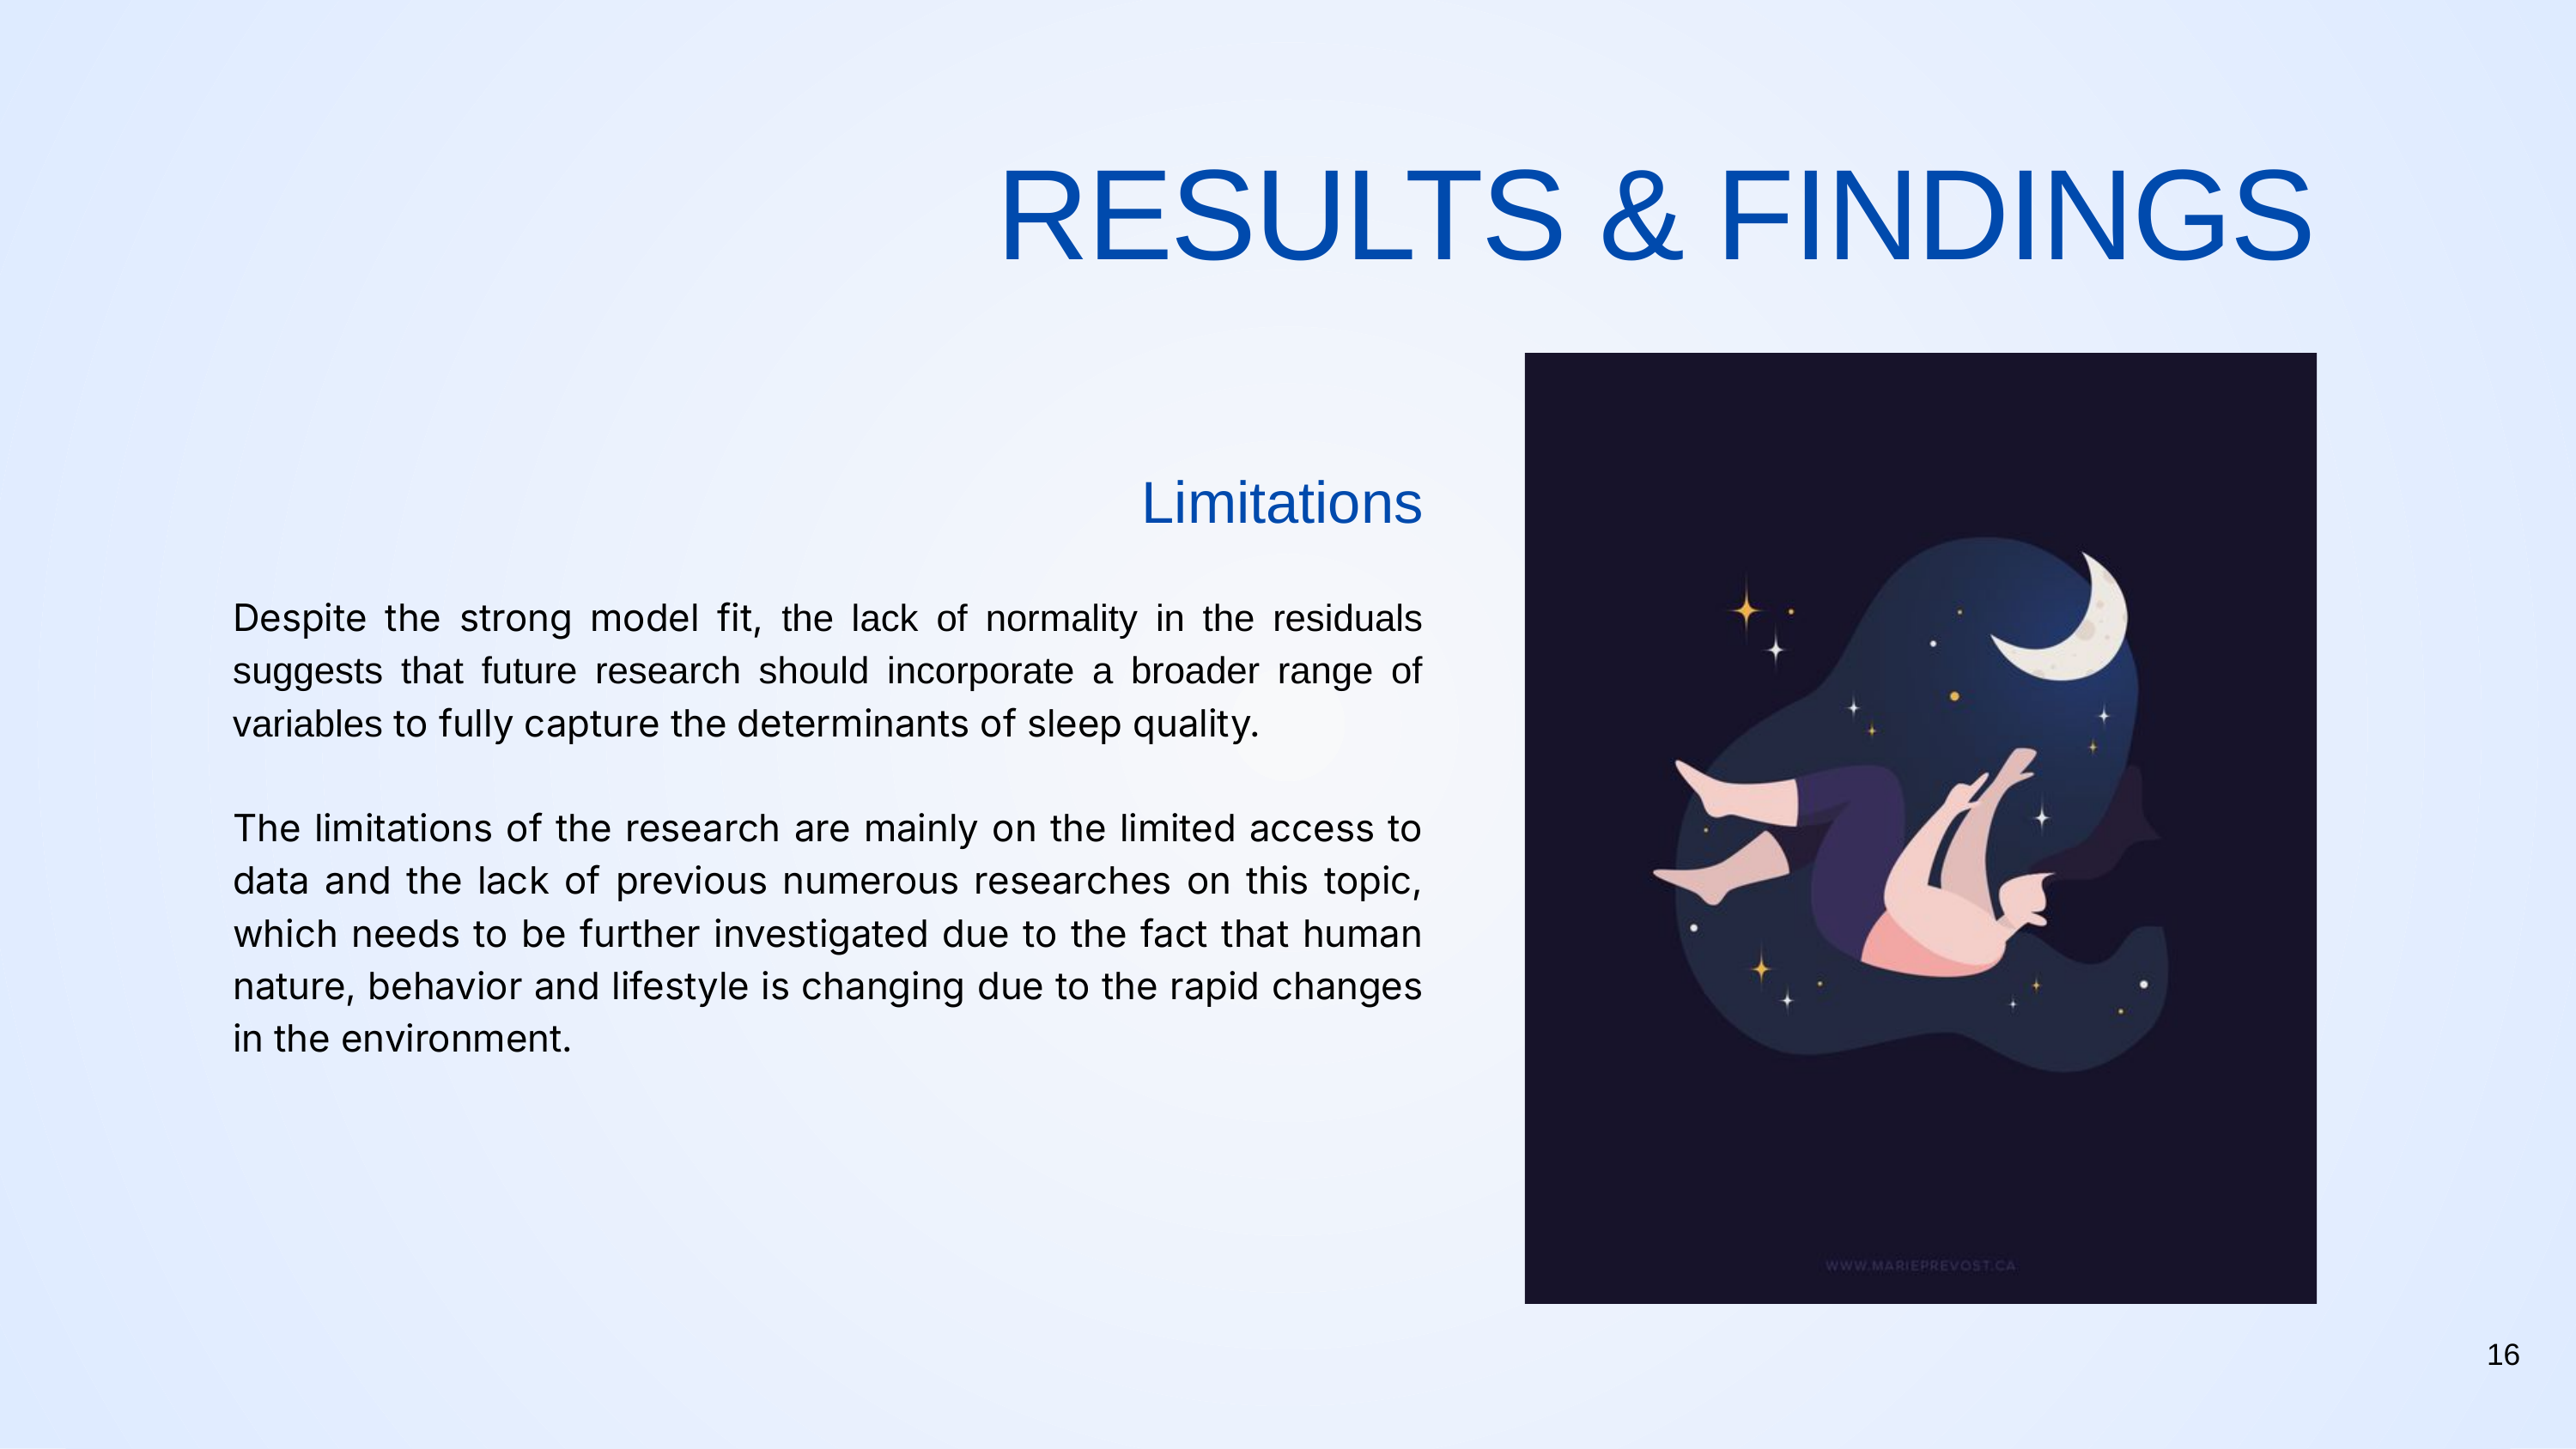

RESULTS & FINDINGS

Limitations
Despite the strong model fit, the lack of normality in the residuals suggests that future research should incorporate a broader range of variables to fully capture the determinants of sleep quality.

The limitations of the research are mainly on the limited access to data and the lack of previous numerous researches on this topic, which needs to be further investigated due to the fact that human nature, behavior and lifestyle is changing due to the rapid changes in the environment.
16